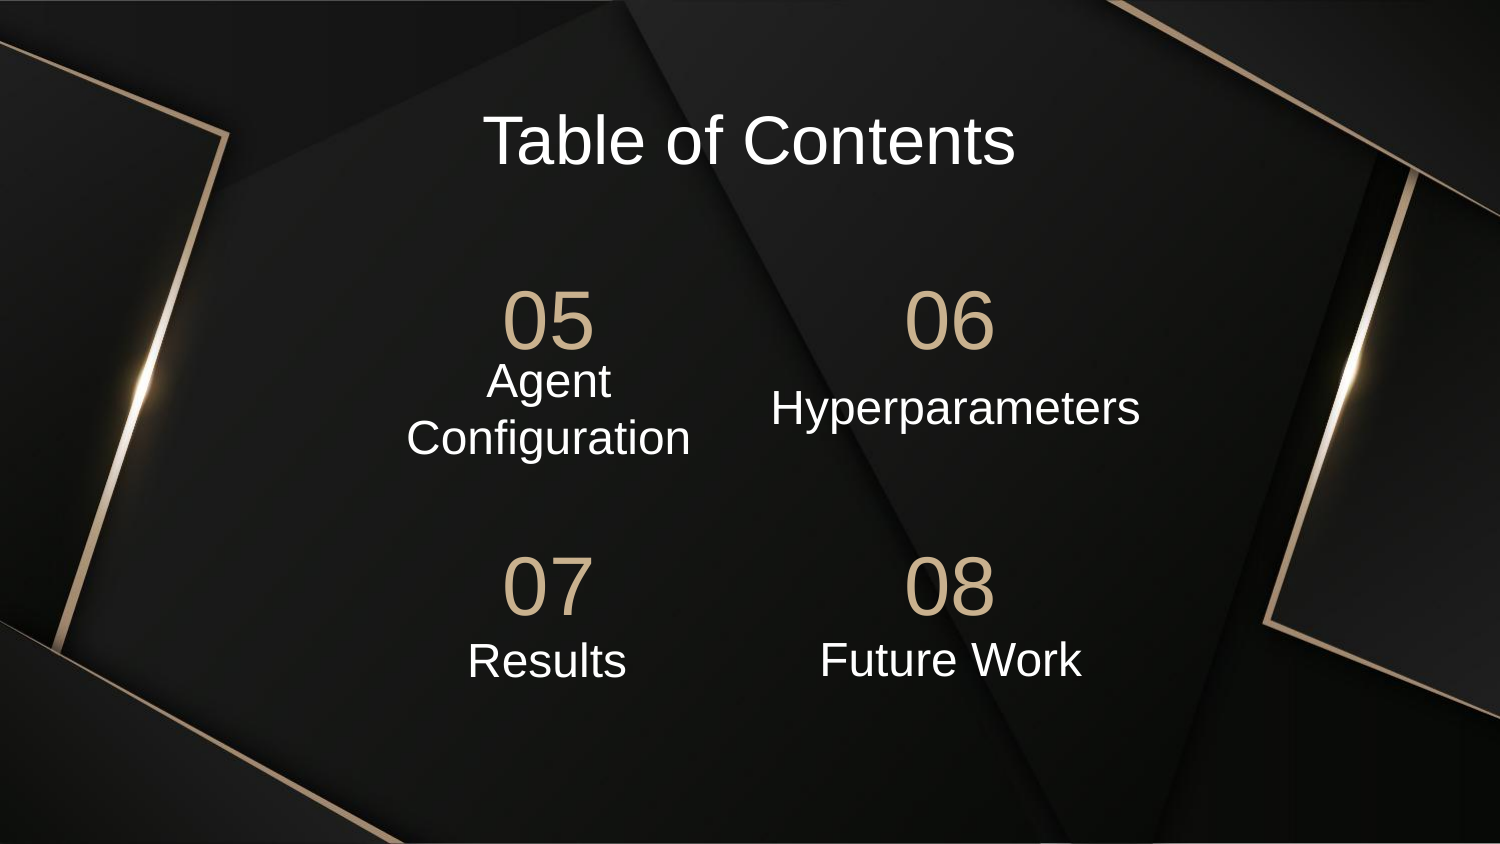

Table of Contents
# 05
06
Hyperparameters
Agent Configuration
07
08
Future Work
Results